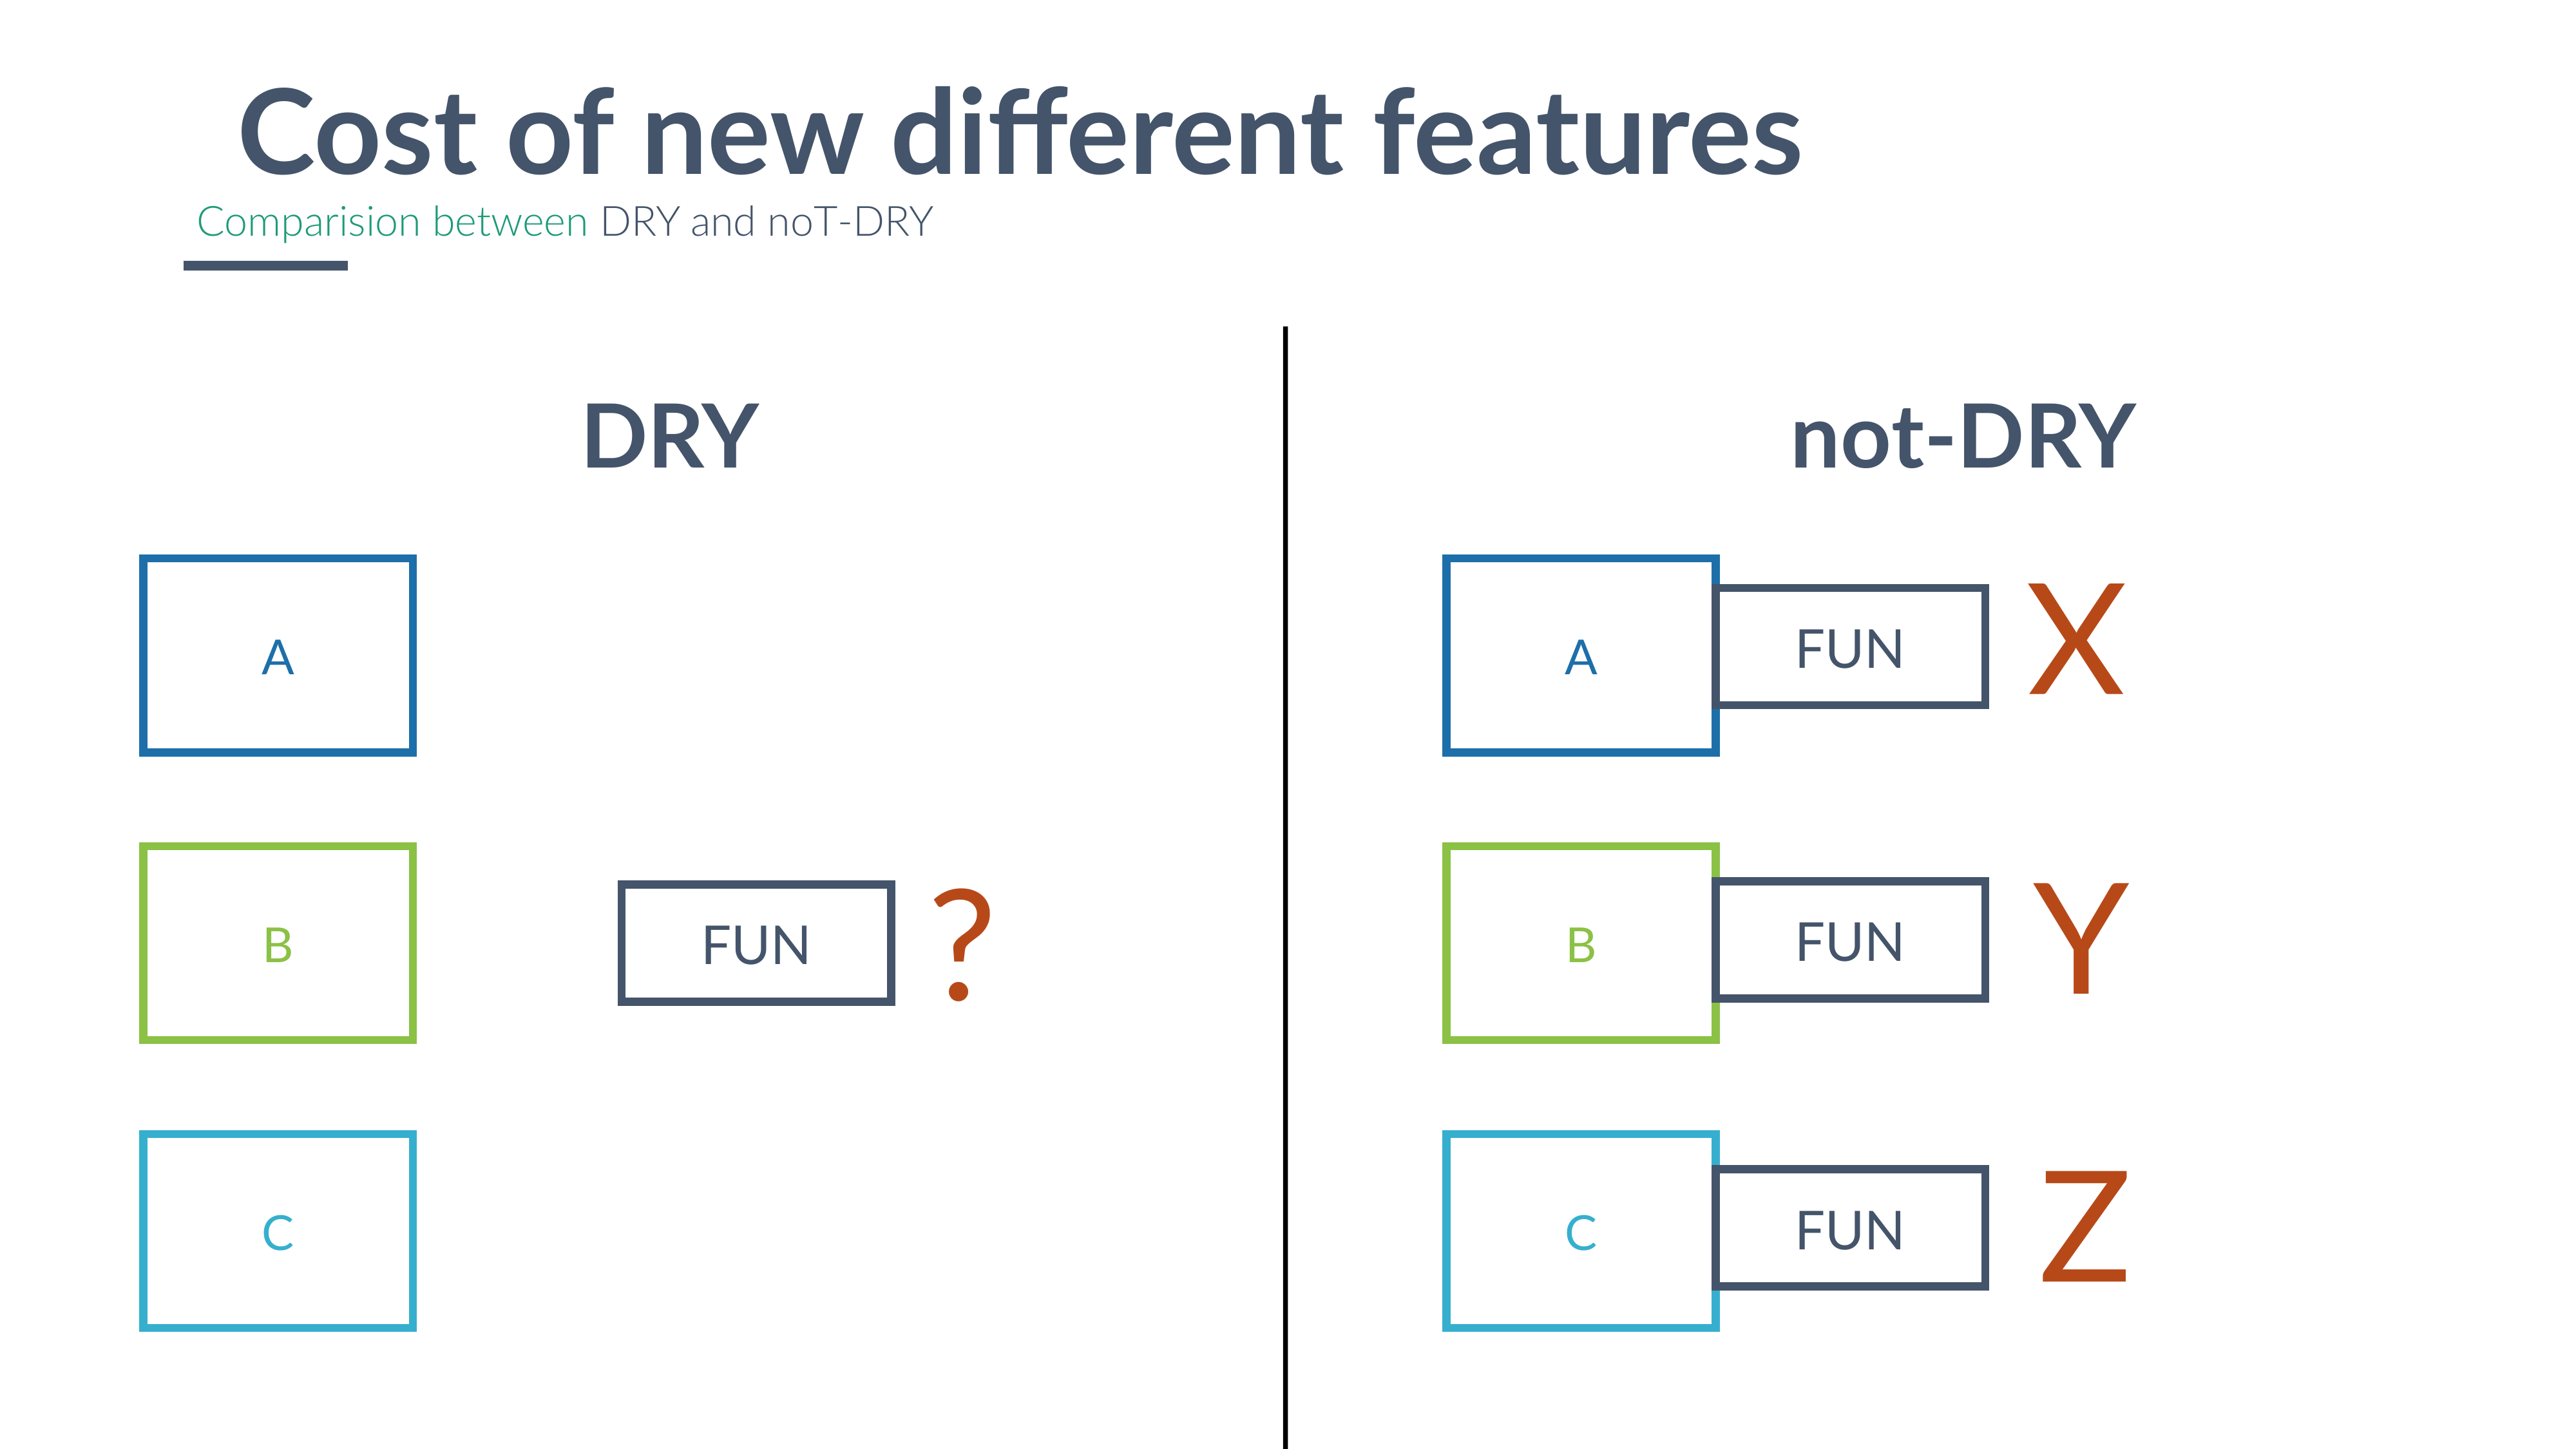

Cost of new different features
Comparision between DRY and noT-DRY

not-DRY
DRY
X
A
A
FUN
Y
?
B
B
FUN
FUN
Z
C
C
FUN